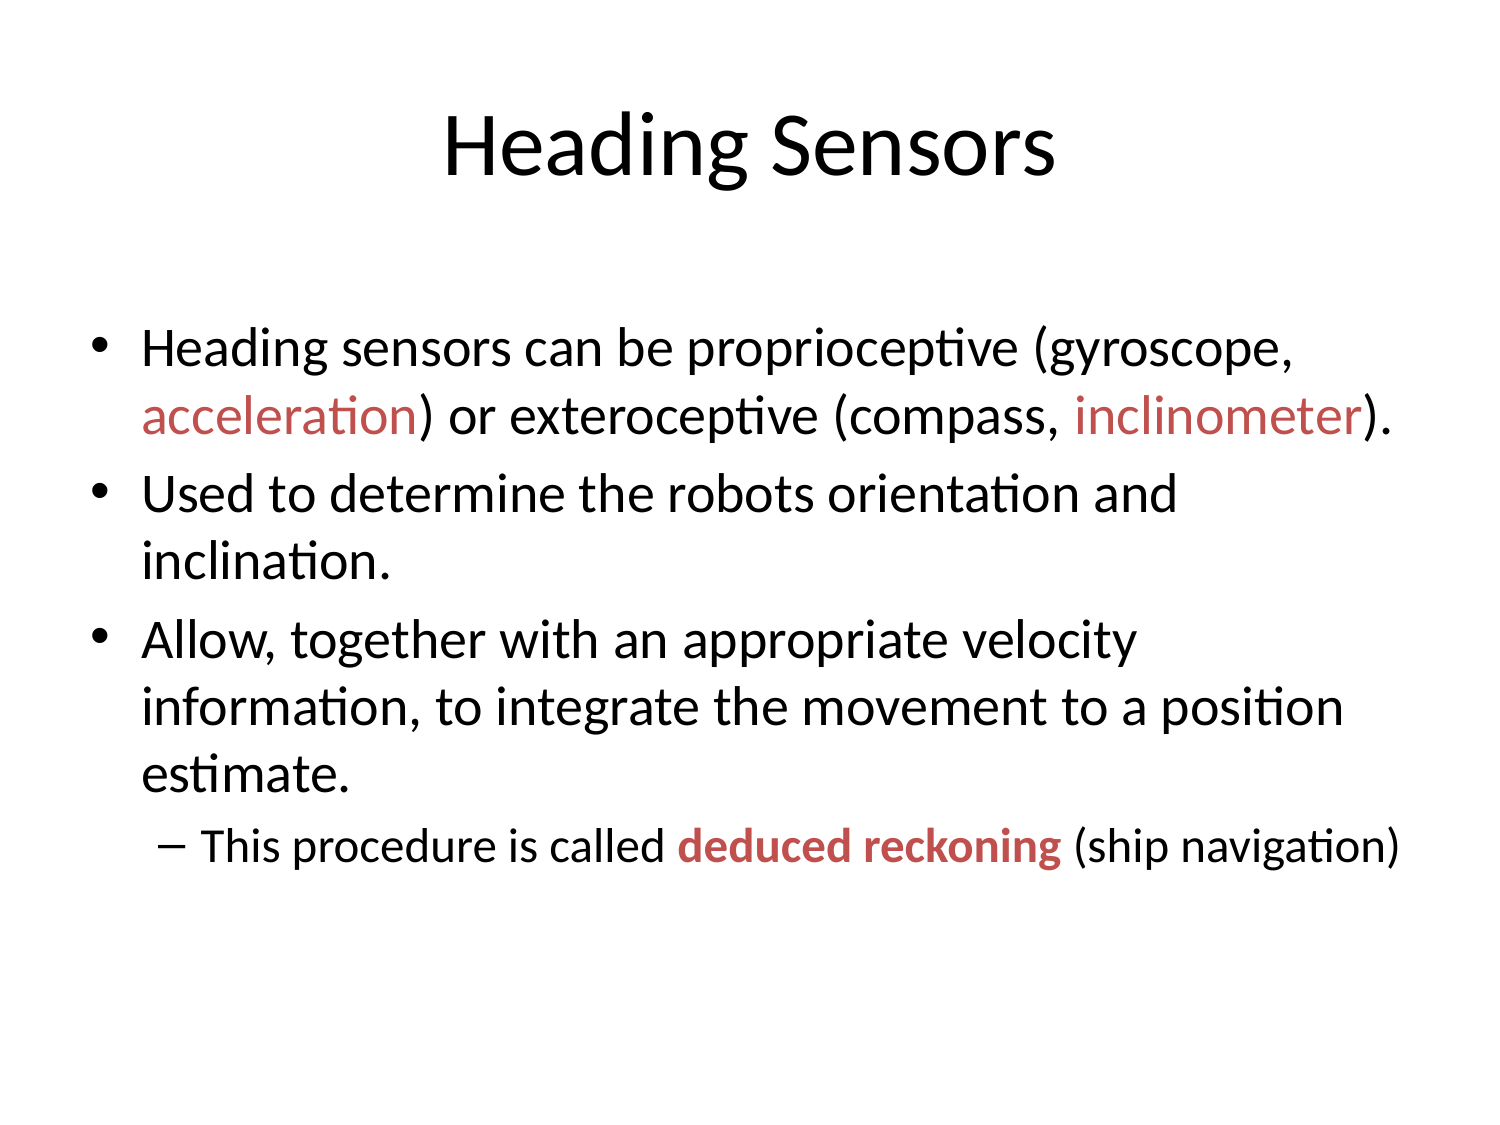

# Heading Sensors

Heading sensors can be proprioceptive (gyroscope, acceleration) or exteroceptive (compass, inclinometer).
Used to determine the robots orientation and inclination.
Allow, together with an appropriate velocity information, to integrate the movement to a position estimate.
This procedure is called deduced reckoning (ship navigation)